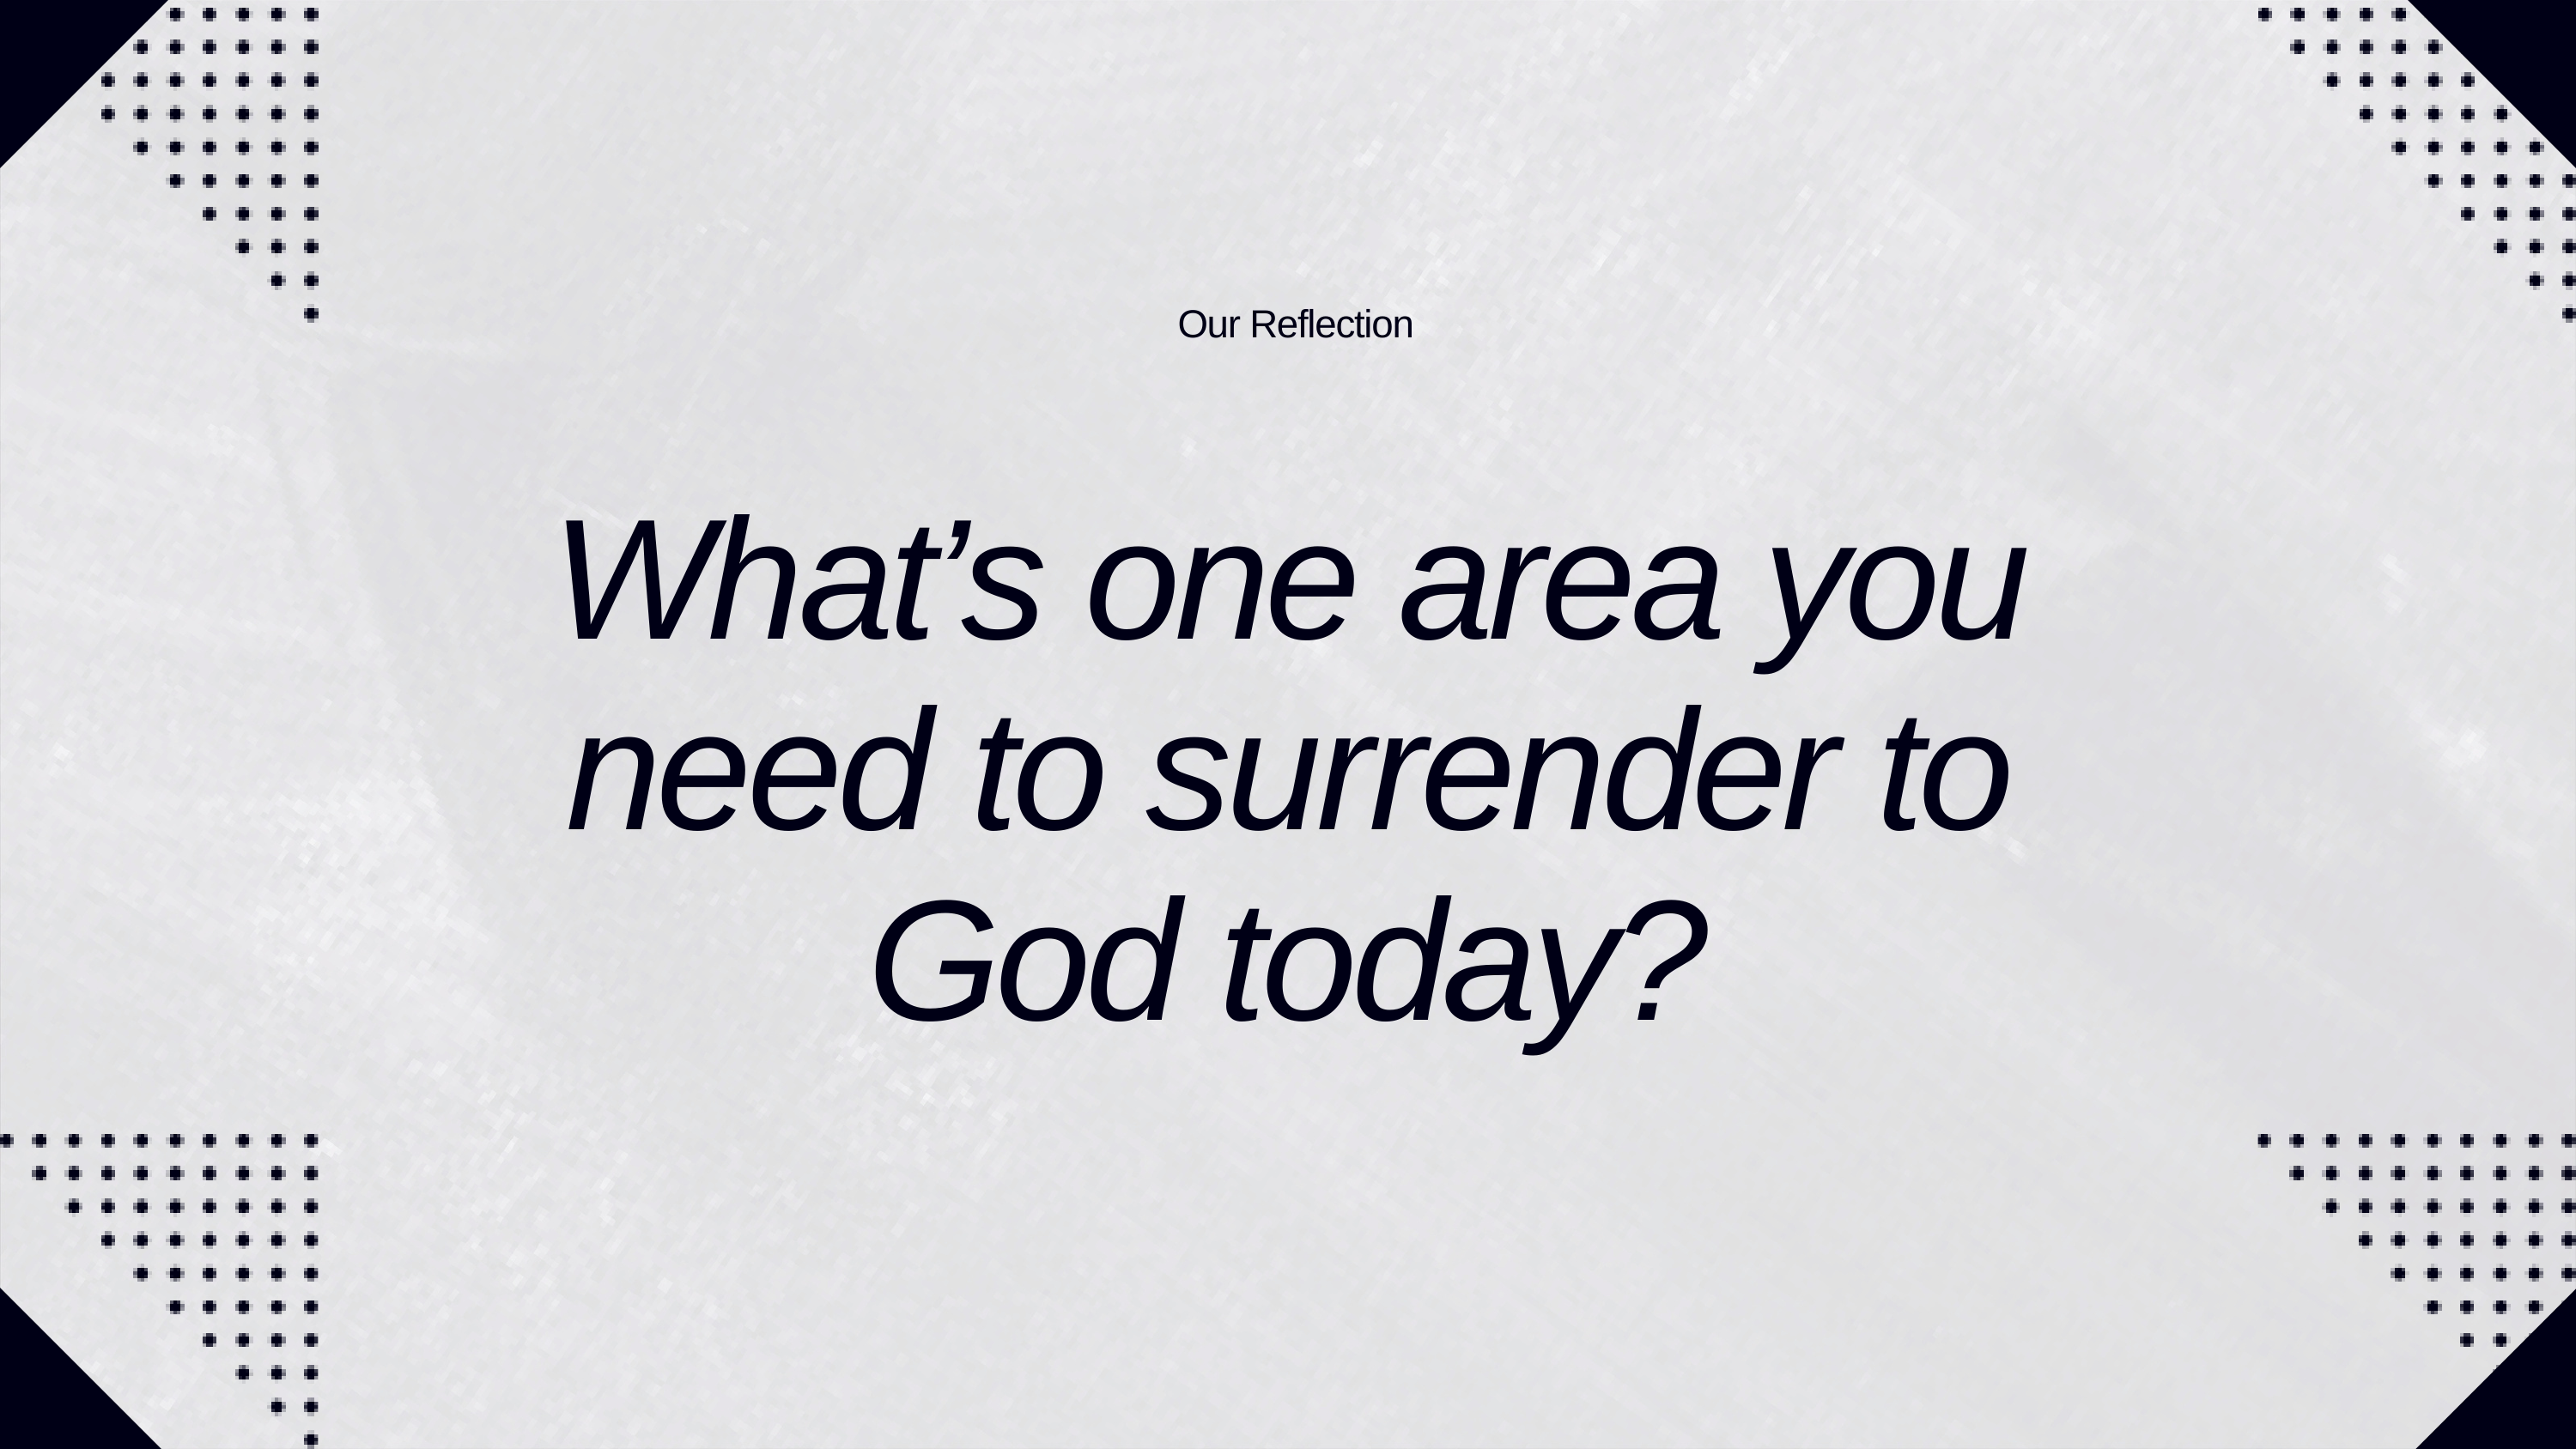

Our Reflection
What’s one area you need to surrender to God today?